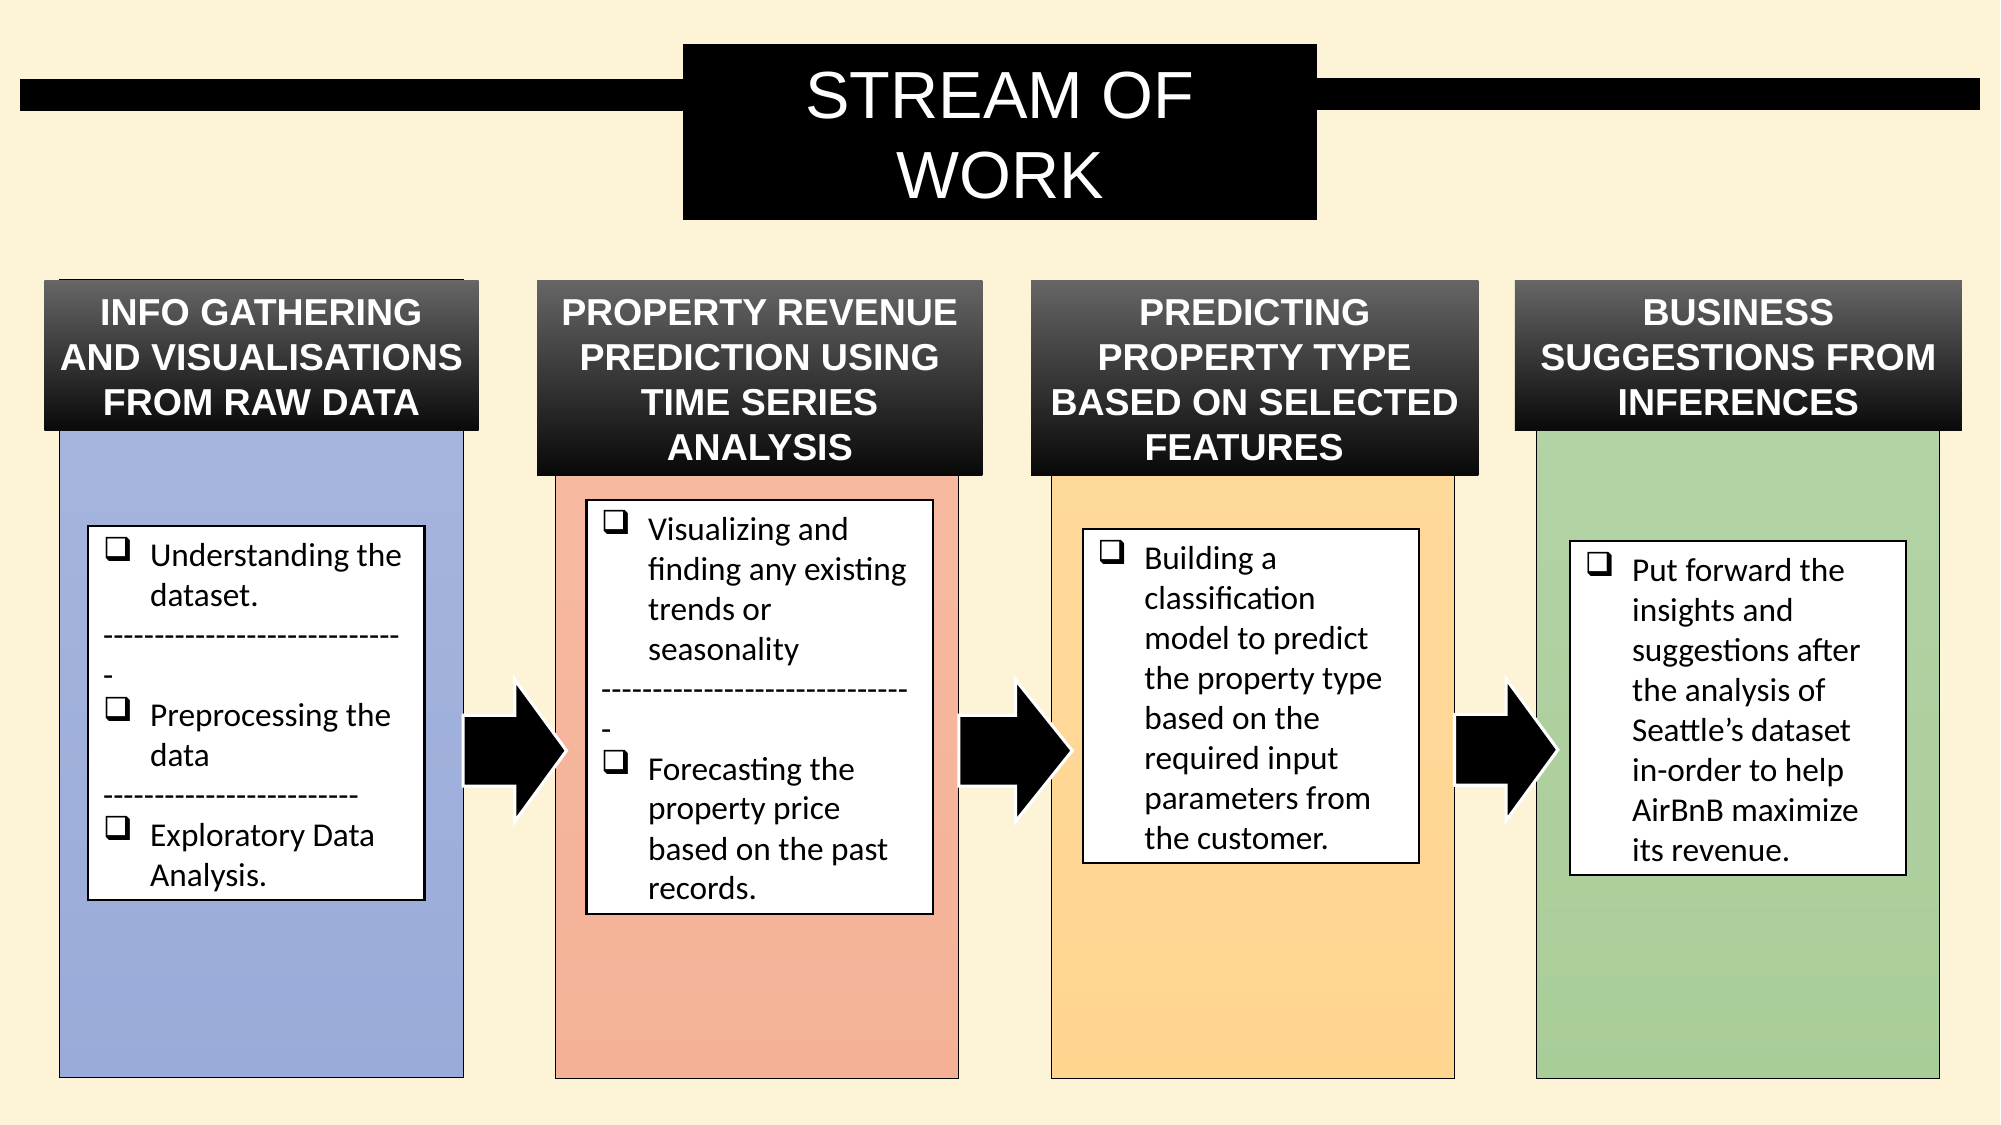

STREAM OF WORK

INFO GATHERING AND VISUALISATIONS FROM RAW DATA
PROPERTY REVENUE PREDICTION USING TIME SERIES ANALYSIS

PREDICTING PROPERTY TYPE BASED ON SELECTED FEATURES

BUSINESS SUGGESTIONS FROM INFERENCES

Visualizing and finding any existing trends or seasonality
-------------------------------
Forecasting the   property price based on the past records.
Understanding the dataset.
------------------------------
Preprocessing the data
-------------------------
Exploratory Data Analysis.
Building a classification model to predict the property type based on the required input parameters from the customer.
Put forward the insights and suggestions after the analysis of Seattle’s dataset in-order to help AirBnB maximize its revenue.